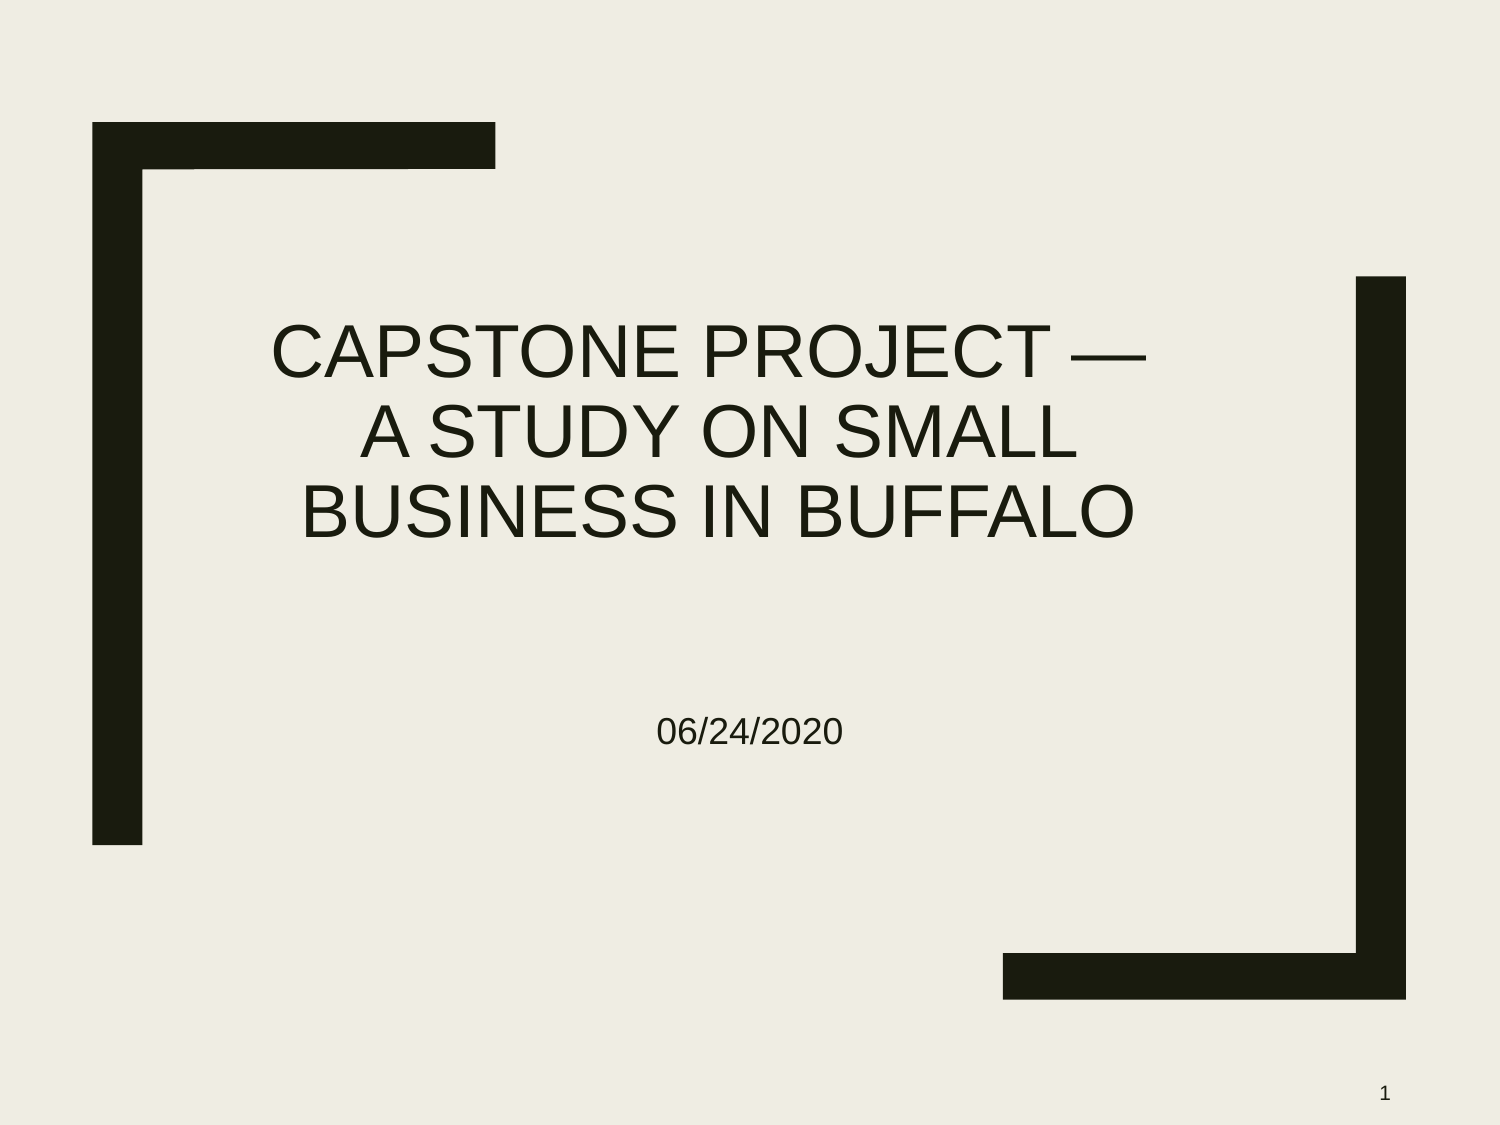

# Capstone Project — A Study on small business in Buffalo

06/24/2020
1